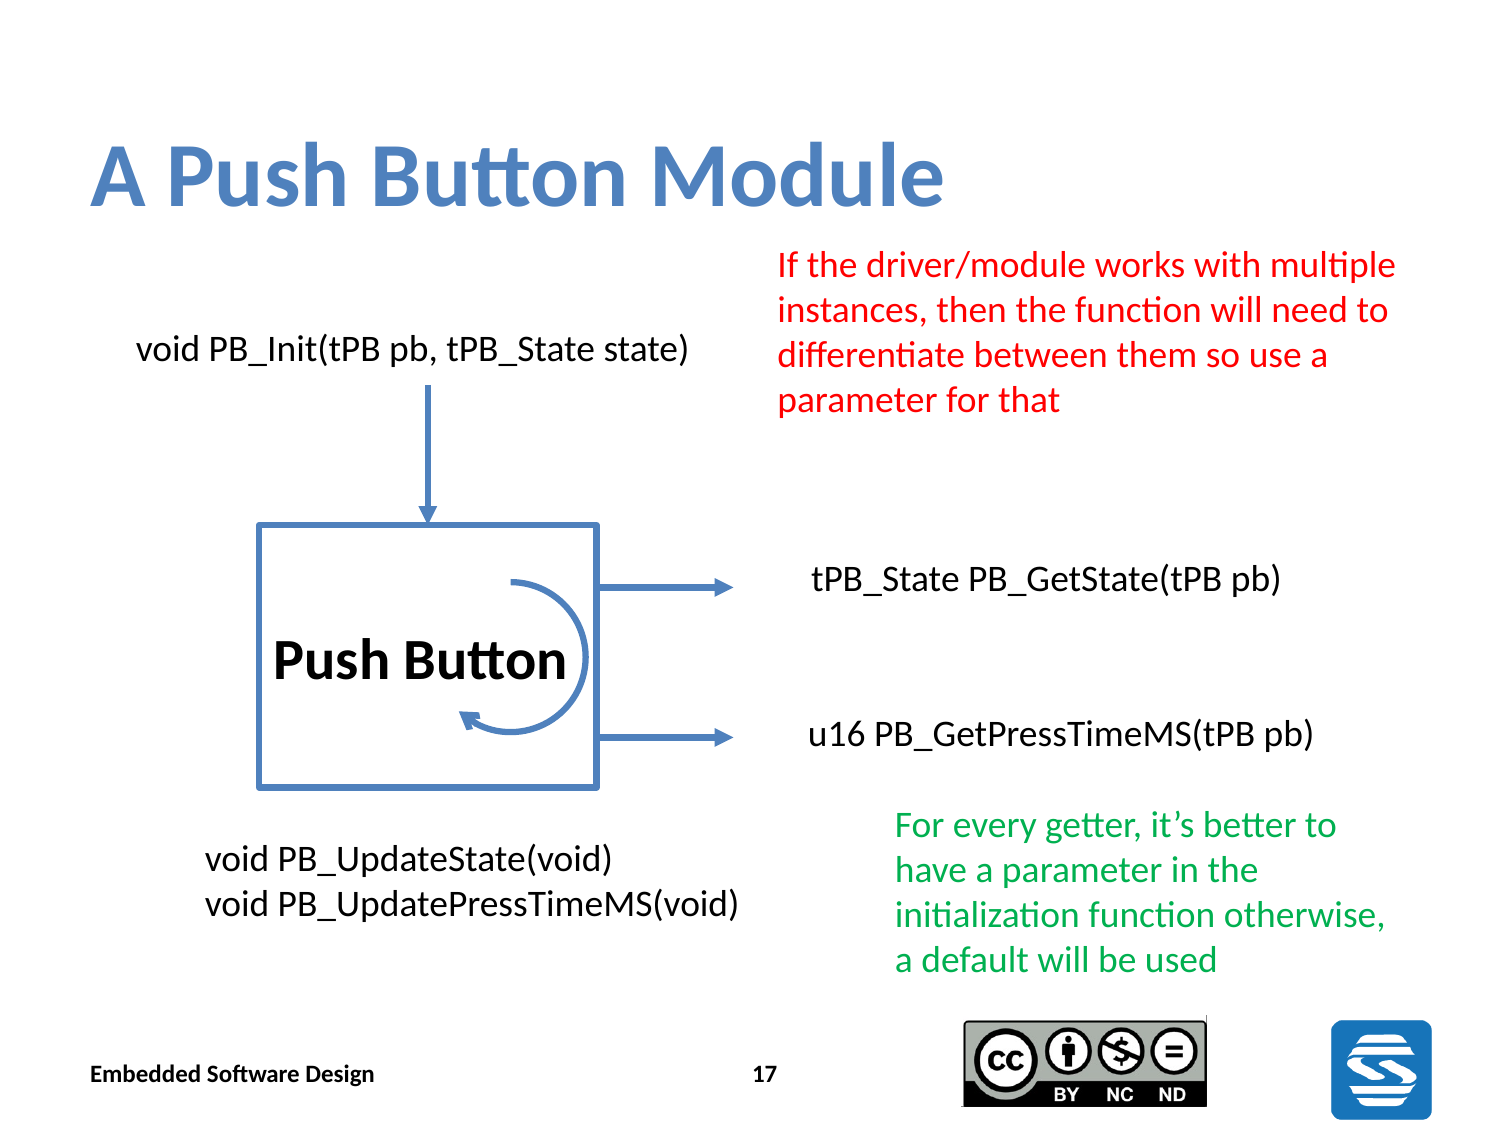

# A Push Button Module
If the driver/module works with multiple instances, then the function will need to differentiate between them so use a parameter for that
 void PB_Init(tPB pb, tPB_State state)
Push Button
tPB_State PB_GetState(tPB pb)

u16 PB_GetPressTimeMS(tPB pb)
For every getter, it’s better to have a parameter in the initialization function otherwise, a default will be used
void PB_UpdateState(void)
void PB_UpdatePressTimeMS(void)
Embedded Software Design
17